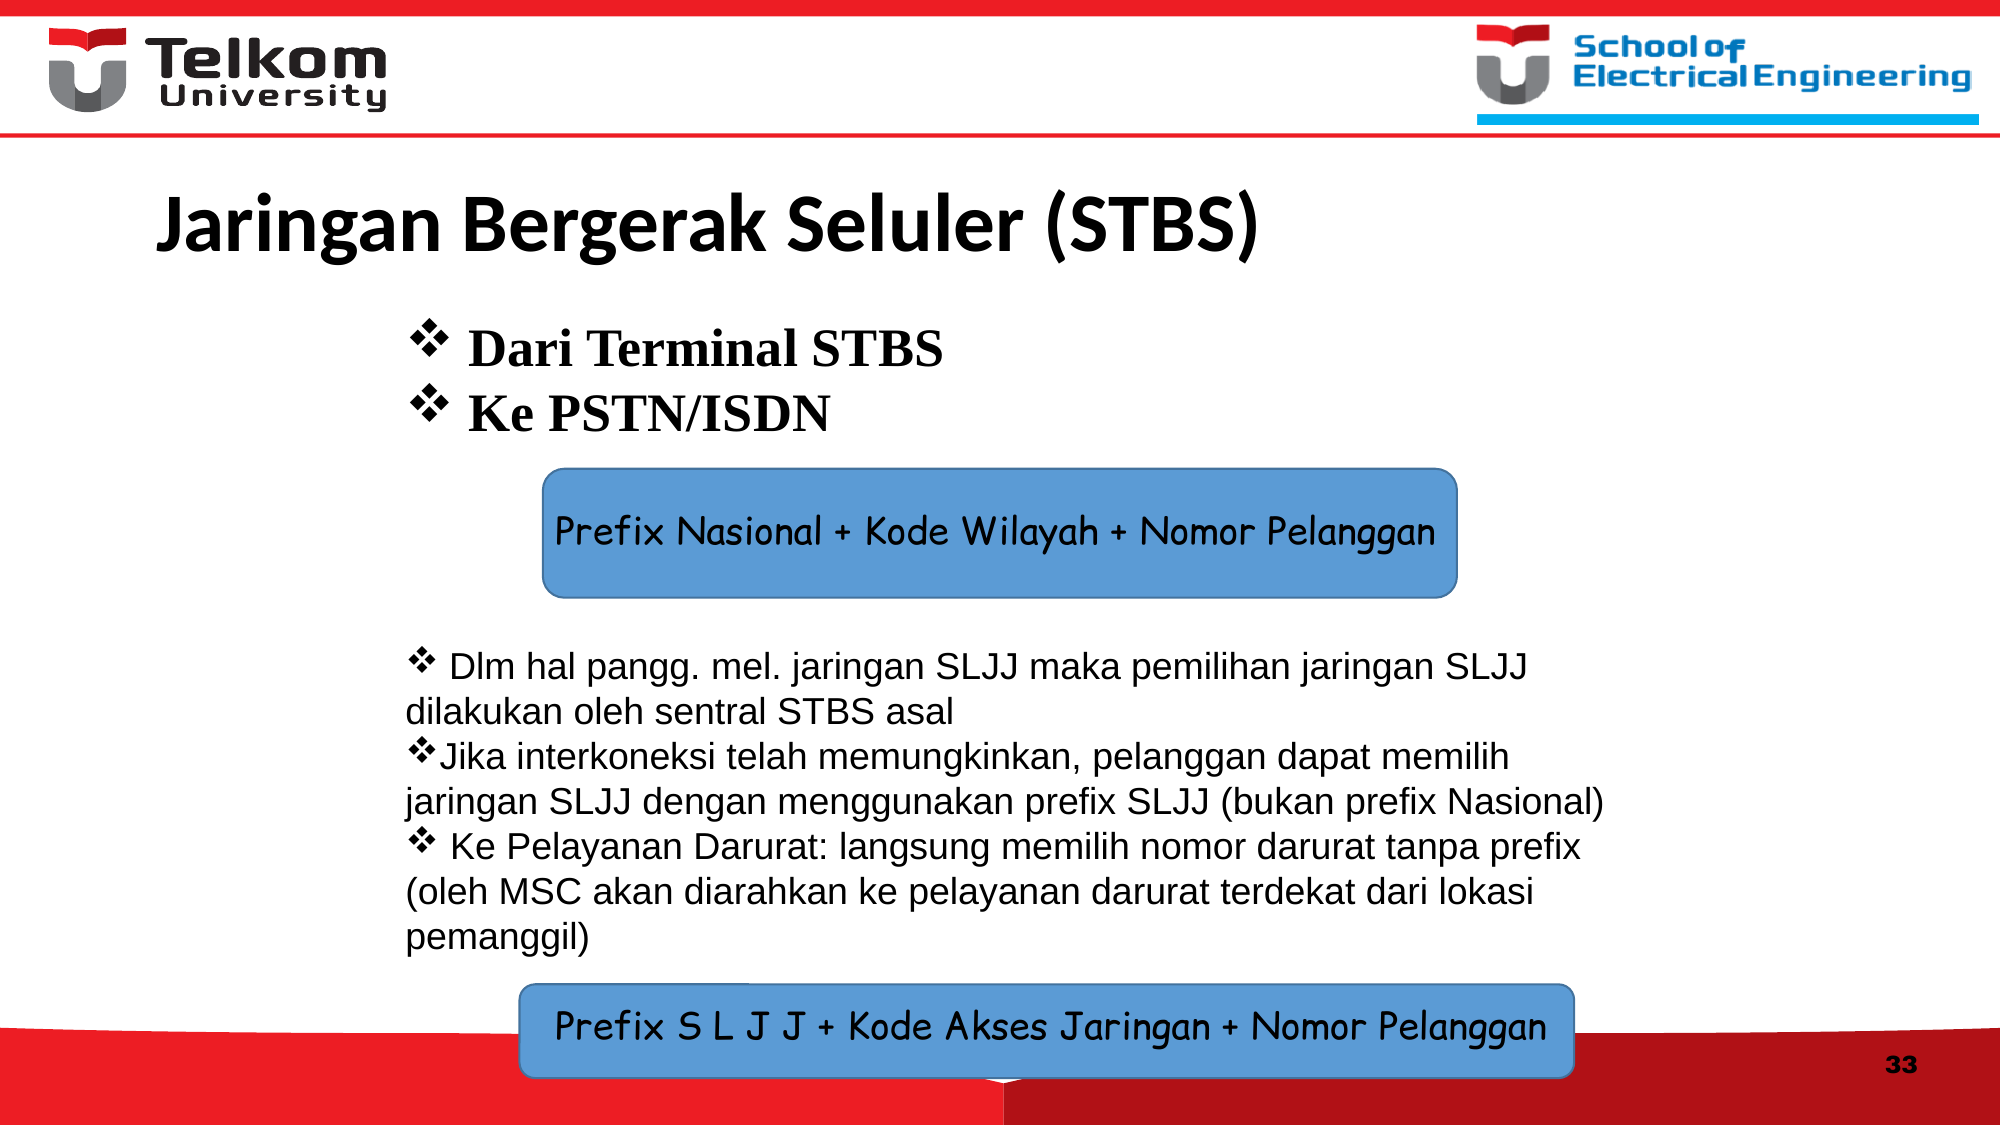

# Jaringan Bergerak Seluler (STBS)
 Dari Terminal STBS
 Ke PSTN/ISDN

	Prefix Nasional + Kode Wilayah + Nomor Pelanggan

 Dlm hal pangg. mel. jaringan SLJJ maka pemilihan jaringan SLJJ dilakukan oleh sentral STBS asal
Jika interkoneksi telah memungkinkan, pelanggan dapat memilih jaringan SLJJ dengan menggunakan prefix SLJJ (bukan prefix Nasional)
 Ke Pelayanan Darurat: langsung memilih nomor darurat tanpa prefix (oleh MSC akan diarahkan ke pelayanan darurat terdekat dari lokasi pemanggil)

	Prefix S L J J + Kode Akses Jaringan + Nomor Pelanggan

33